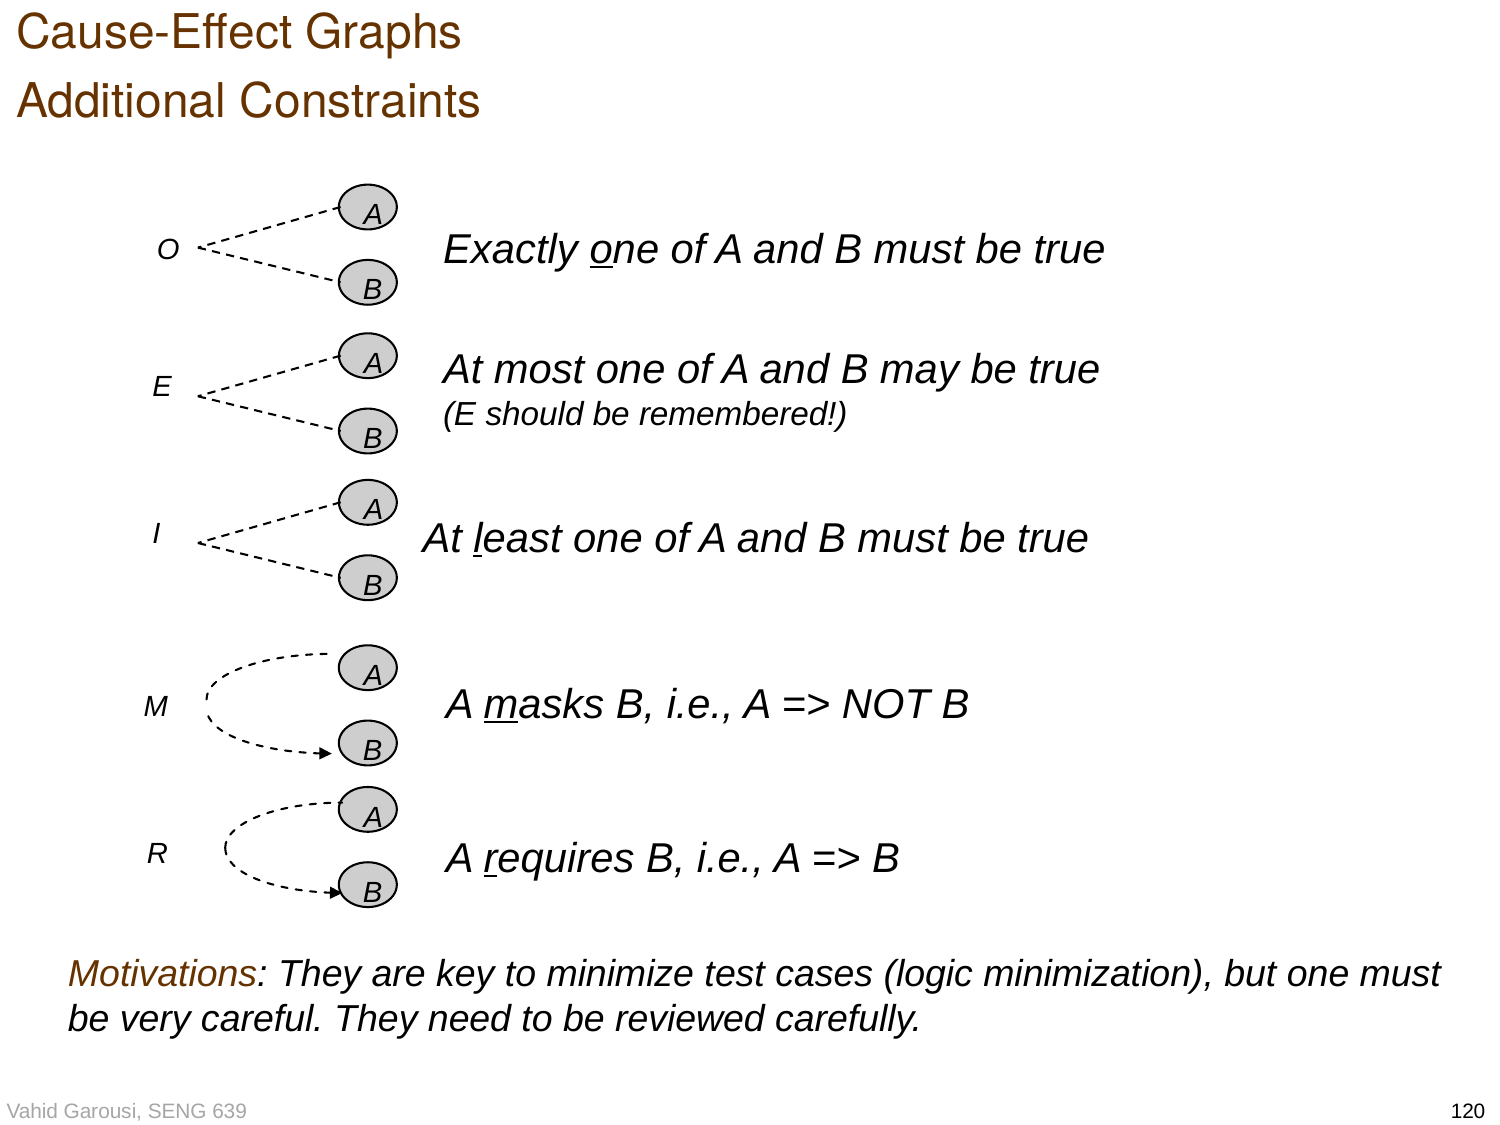

# Cause-Effect Graphs Additional Constraints

A

Exactly one of A and B must be true
O

B

A

E

B
At most one of A and B may be true
(E should be remembered!)

A

I

B
At least one of A and B must be true

A

M

B
A masks B, i.e., A => NOT B

A

R

B
A requires B, i.e., A => B
Motivations: They are key to minimize test cases (logic minimization), but one must be very careful. They need to be reviewed carefully.